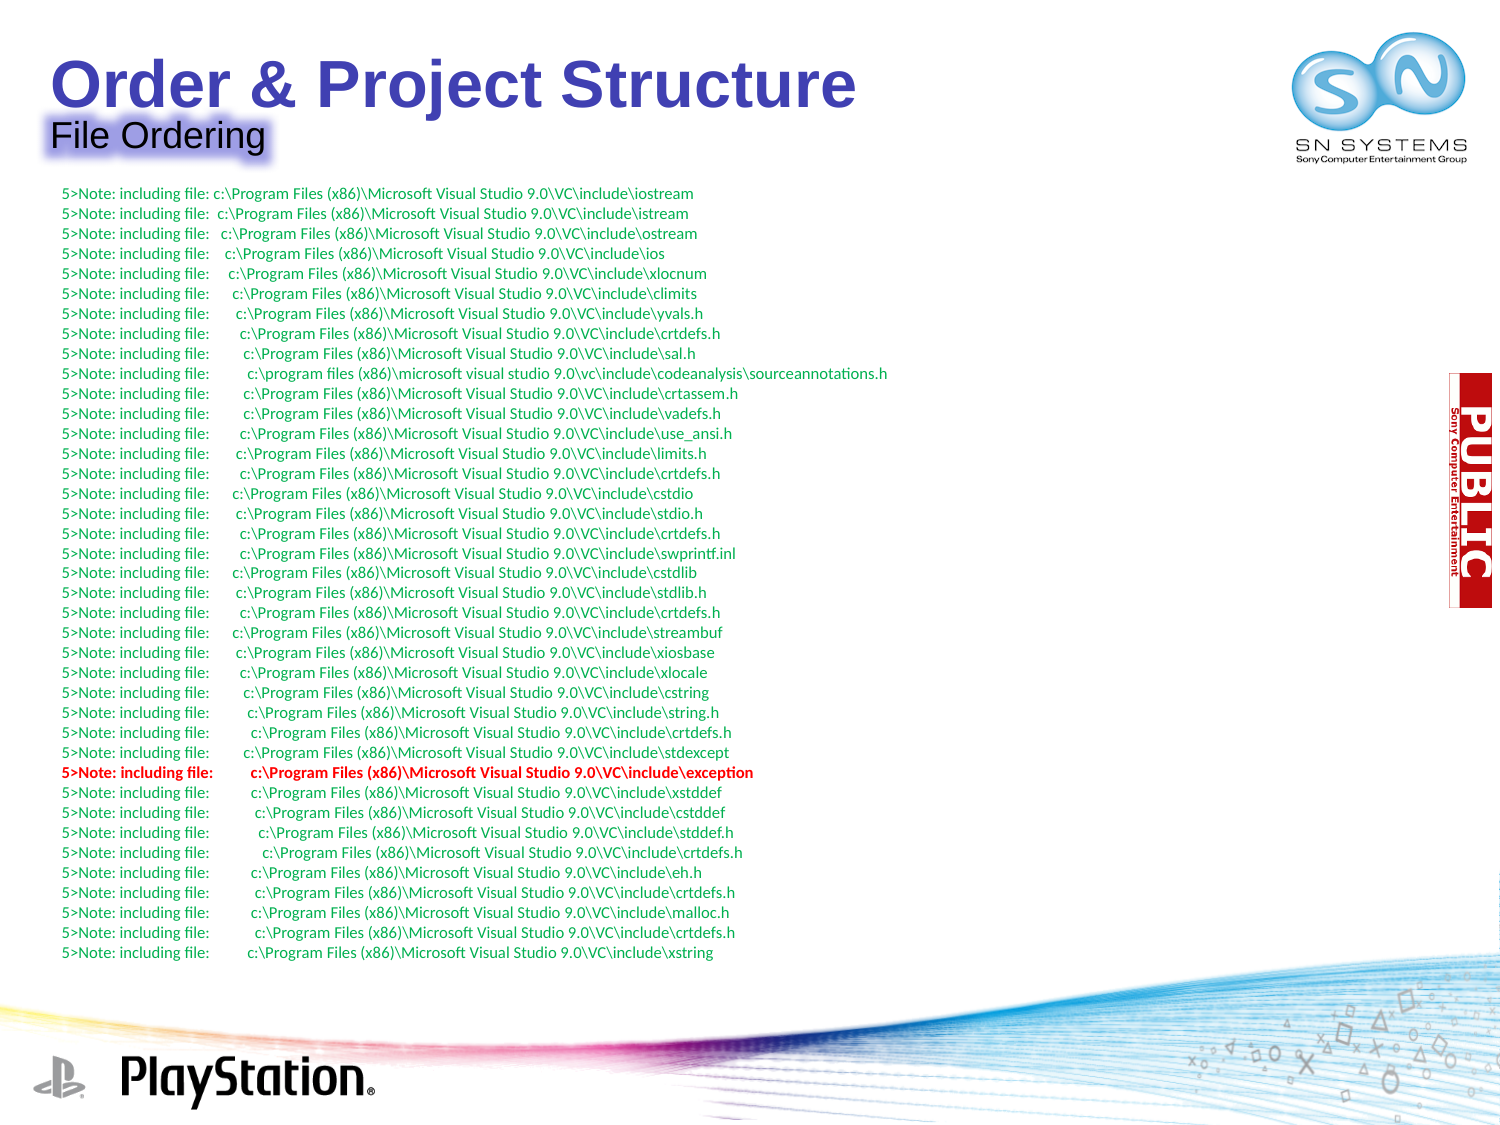

Order & Project Structure
File Ordering
5>Note: including file: c:\Program Files (x86)\Microsoft Visual Studio 9.0\VC\include\iostream
5>Note: including file:  c:\Program Files (x86)\Microsoft Visual Studio 9.0\VC\include\istream
5>Note: including file:   c:\Program Files (x86)\Microsoft Visual Studio 9.0\VC\include\ostream
5>Note: including file:    c:\Program Files (x86)\Microsoft Visual Studio 9.0\VC\include\ios
5>Note: including file:     c:\Program Files (x86)\Microsoft Visual Studio 9.0\VC\include\xlocnum
5>Note: including file:      c:\Program Files (x86)\Microsoft Visual Studio 9.0\VC\include\climits
5>Note: including file:       c:\Program Files (x86)\Microsoft Visual Studio 9.0\VC\include\yvals.h
5>Note: including file:        c:\Program Files (x86)\Microsoft Visual Studio 9.0\VC\include\crtdefs.h
5>Note: including file:         c:\Program Files (x86)\Microsoft Visual Studio 9.0\VC\include\sal.h
5>Note: including file:          c:\program files (x86)\microsoft visual studio 9.0\vc\include\codeanalysis\sourceannotations.h
5>Note: including file:         c:\Program Files (x86)\Microsoft Visual Studio 9.0\VC\include\crtassem.h
5>Note: including file:         c:\Program Files (x86)\Microsoft Visual Studio 9.0\VC\include\vadefs.h
5>Note: including file:        c:\Program Files (x86)\Microsoft Visual Studio 9.0\VC\include\use_ansi.h
5>Note: including file:       c:\Program Files (x86)\Microsoft Visual Studio 9.0\VC\include\limits.h
5>Note: including file:        c:\Program Files (x86)\Microsoft Visual Studio 9.0\VC\include\crtdefs.h
5>Note: including file:      c:\Program Files (x86)\Microsoft Visual Studio 9.0\VC\include\cstdio
5>Note: including file:       c:\Program Files (x86)\Microsoft Visual Studio 9.0\VC\include\stdio.h
5>Note: including file:        c:\Program Files (x86)\Microsoft Visual Studio 9.0\VC\include\crtdefs.h
5>Note: including file:        c:\Program Files (x86)\Microsoft Visual Studio 9.0\VC\include\swprintf.inl
5>Note: including file:      c:\Program Files (x86)\Microsoft Visual Studio 9.0\VC\include\cstdlib
5>Note: including file:       c:\Program Files (x86)\Microsoft Visual Studio 9.0\VC\include\stdlib.h
5>Note: including file:        c:\Program Files (x86)\Microsoft Visual Studio 9.0\VC\include\crtdefs.h
5>Note: including file:      c:\Program Files (x86)\Microsoft Visual Studio 9.0\VC\include\streambuf
5>Note: including file:       c:\Program Files (x86)\Microsoft Visual Studio 9.0\VC\include\xiosbase
5>Note: including file:        c:\Program Files (x86)\Microsoft Visual Studio 9.0\VC\include\xlocale
5>Note: including file:         c:\Program Files (x86)\Microsoft Visual Studio 9.0\VC\include\cstring
5>Note: including file:          c:\Program Files (x86)\Microsoft Visual Studio 9.0\VC\include\string.h
5>Note: including file:           c:\Program Files (x86)\Microsoft Visual Studio 9.0\VC\include\crtdefs.h
5>Note: including file:         c:\Program Files (x86)\Microsoft Visual Studio 9.0\VC\include\stdexcept
5>Note: including file:          c:\Program Files (x86)\Microsoft Visual Studio 9.0\VC\include\exception
5>Note: including file:           c:\Program Files (x86)\Microsoft Visual Studio 9.0\VC\include\xstddef
5>Note: including file:            c:\Program Files (x86)\Microsoft Visual Studio 9.0\VC\include\cstddef
5>Note: including file:             c:\Program Files (x86)\Microsoft Visual Studio 9.0\VC\include\stddef.h
5>Note: including file:              c:\Program Files (x86)\Microsoft Visual Studio 9.0\VC\include\crtdefs.h
5>Note: including file:           c:\Program Files (x86)\Microsoft Visual Studio 9.0\VC\include\eh.h
5>Note: including file:            c:\Program Files (x86)\Microsoft Visual Studio 9.0\VC\include\crtdefs.h
5>Note: including file:           c:\Program Files (x86)\Microsoft Visual Studio 9.0\VC\include\malloc.h
5>Note: including file:            c:\Program Files (x86)\Microsoft Visual Studio 9.0\VC\include\crtdefs.h
5>Note: including file:          c:\Program Files (x86)\Microsoft Visual Studio 9.0\VC\include\xstring